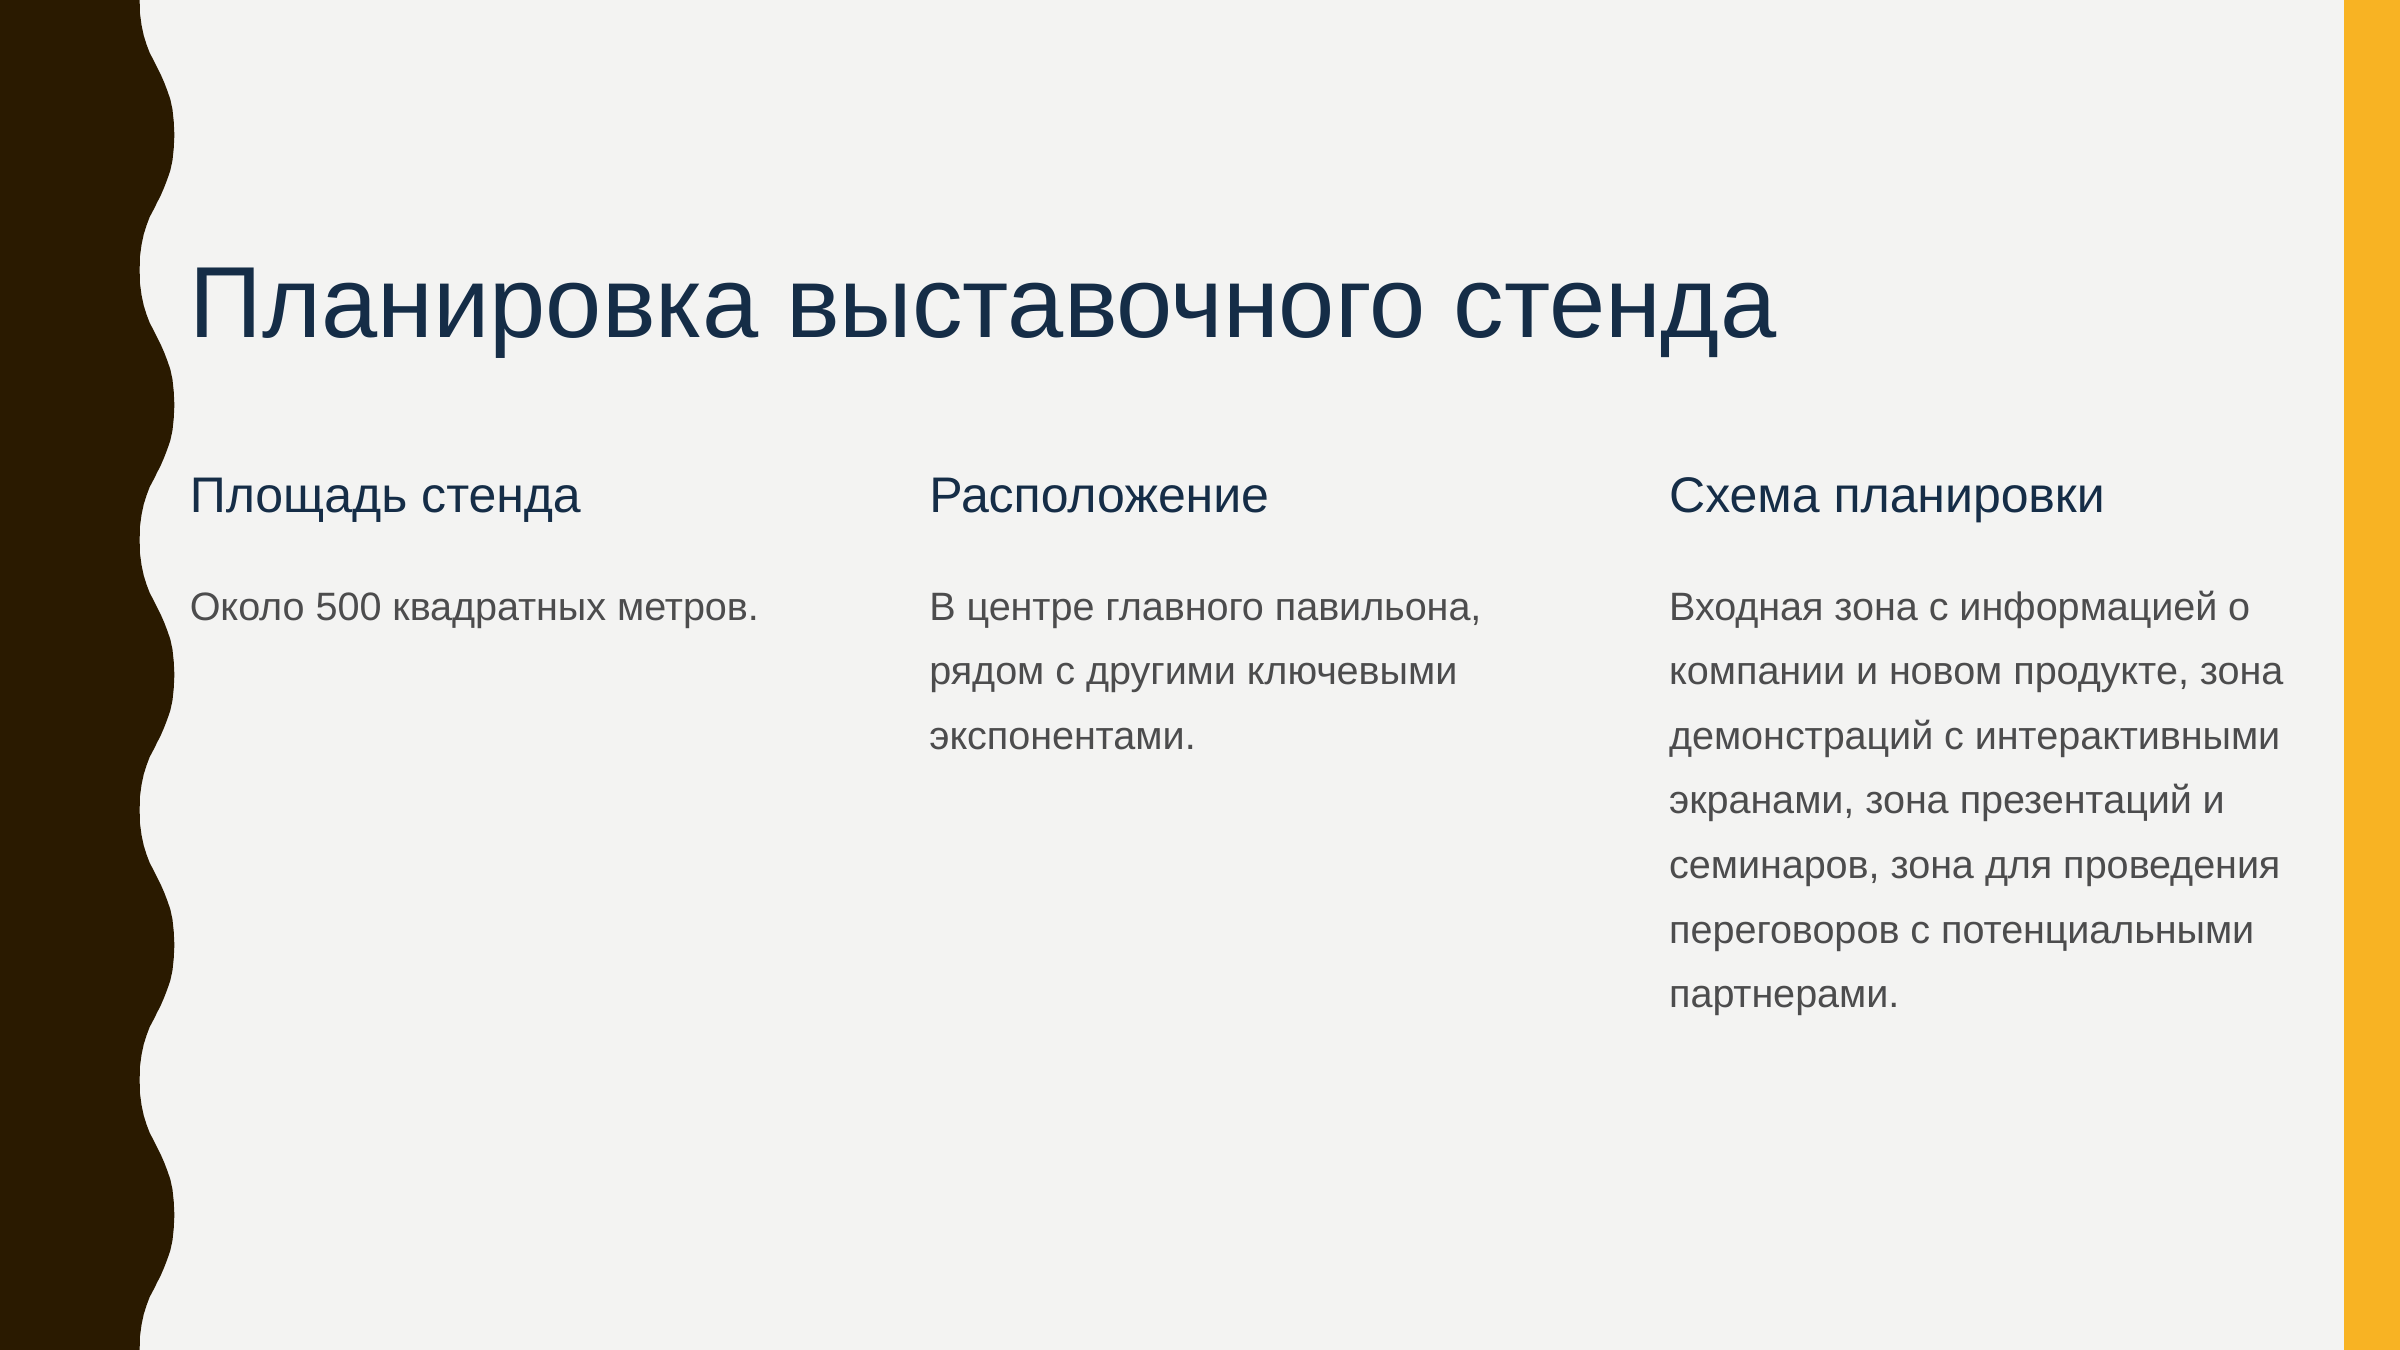

Планировка выставочного стенда
Площадь стенда
Расположение
Схема планировки
Около 500 квадратных метров.
В центре главного павильона, рядом с другими ключевыми экспонентами.
Входная зона с информацией о компании и новом продукте, зона демонстраций с интерактивными экранами, зона презентаций и семинаров, зона для проведения переговоров с потенциальными партнерами.